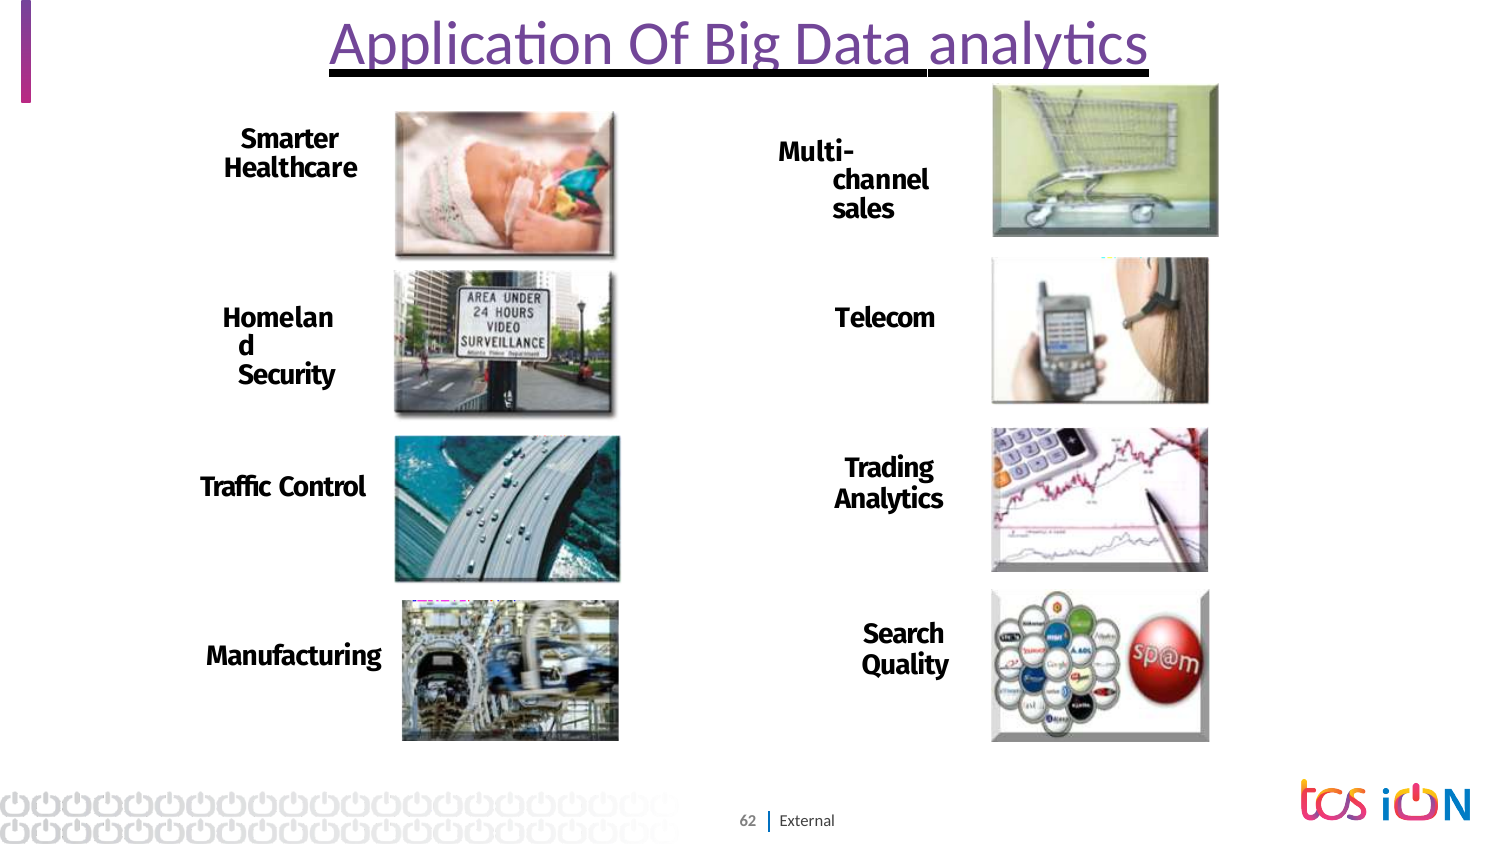

# Application Of Big Data analytics

Smarter  Healthcare
Multi-channel  sales

Homeland  Security
Telecom

Trading
Analytics
Traffic Control

Search
Quality
Manufacturing